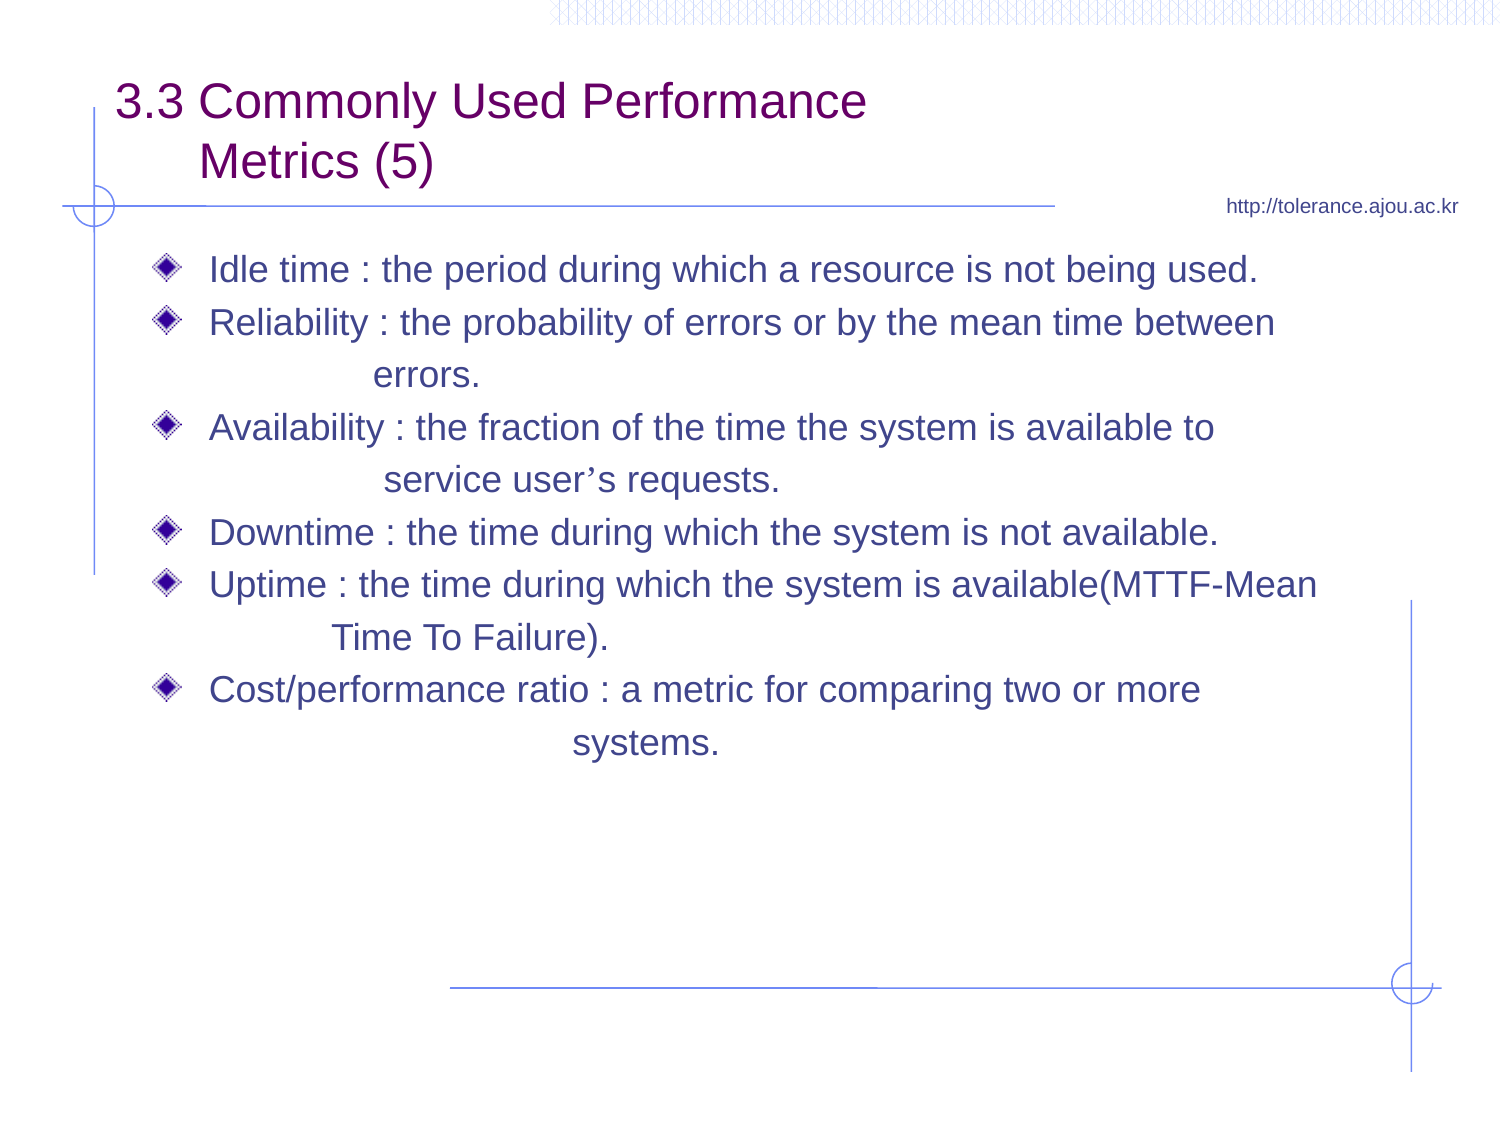

# 3.3 Commonly Used Performance Metrics (5)
Idle time : the period during which a resource is not being used.
Reliability : the probability of errors or by the mean time between
                     errors.
Availability : the fraction of the time the system is available to
                      service user’s requests.
Downtime : the time during which the system is not available.
Uptime : the time during which the system is available(MTTF-Mean
                 Time To Failure).
Cost/performance ratio : a metric for comparing two or more
                                        systems.